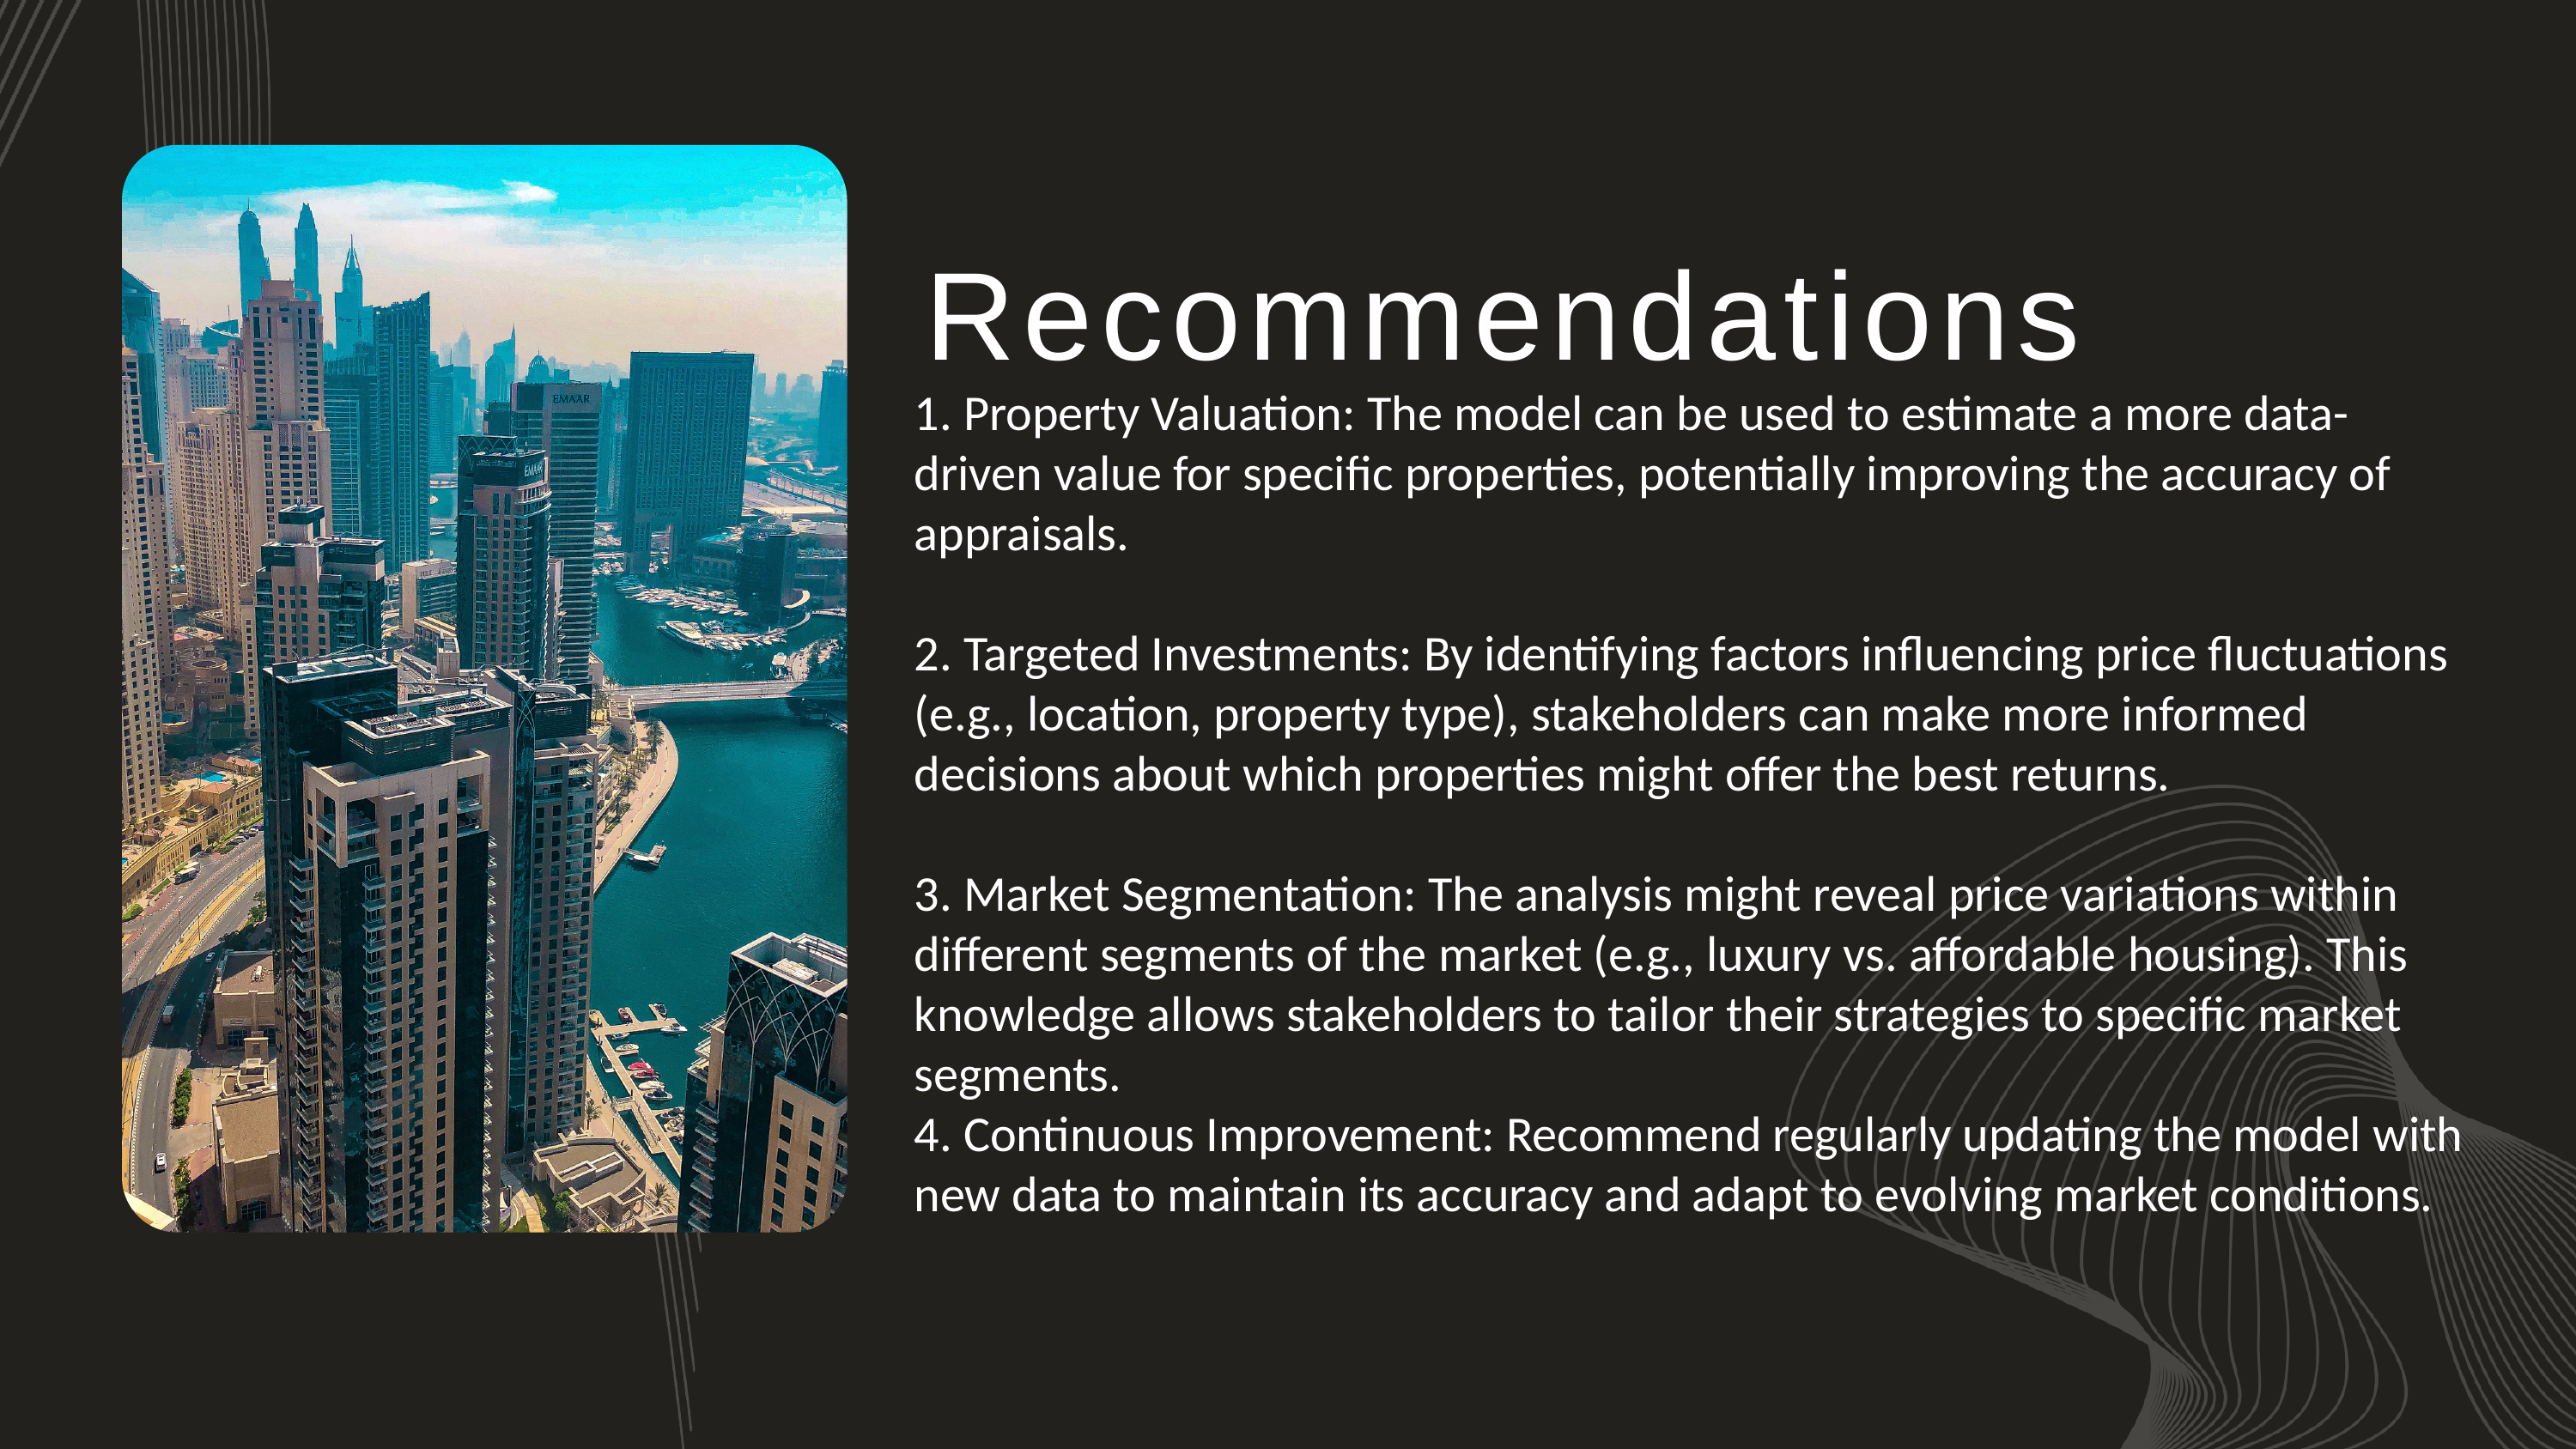

Recommendations
1.⁠ ⁠Property Valuation: The model can be used to estimate a more data-driven value for specific properties, potentially improving the accuracy of appraisals.

2. Targeted Investments: By identifying factors influencing price fluctuations (e.g., location, property type), stakeholders can make more informed decisions about which properties might offer the best returns.

3. Market Segmentation: The analysis might reveal price variations within different segments of the market (e.g., luxury vs. affordable housing). This knowledge allows stakeholders to tailor their strategies to specific market segments.
4. Continuous Improvement: Recommend regularly updating the model with new data to maintain its accuracy and adapt to evolving market conditions.